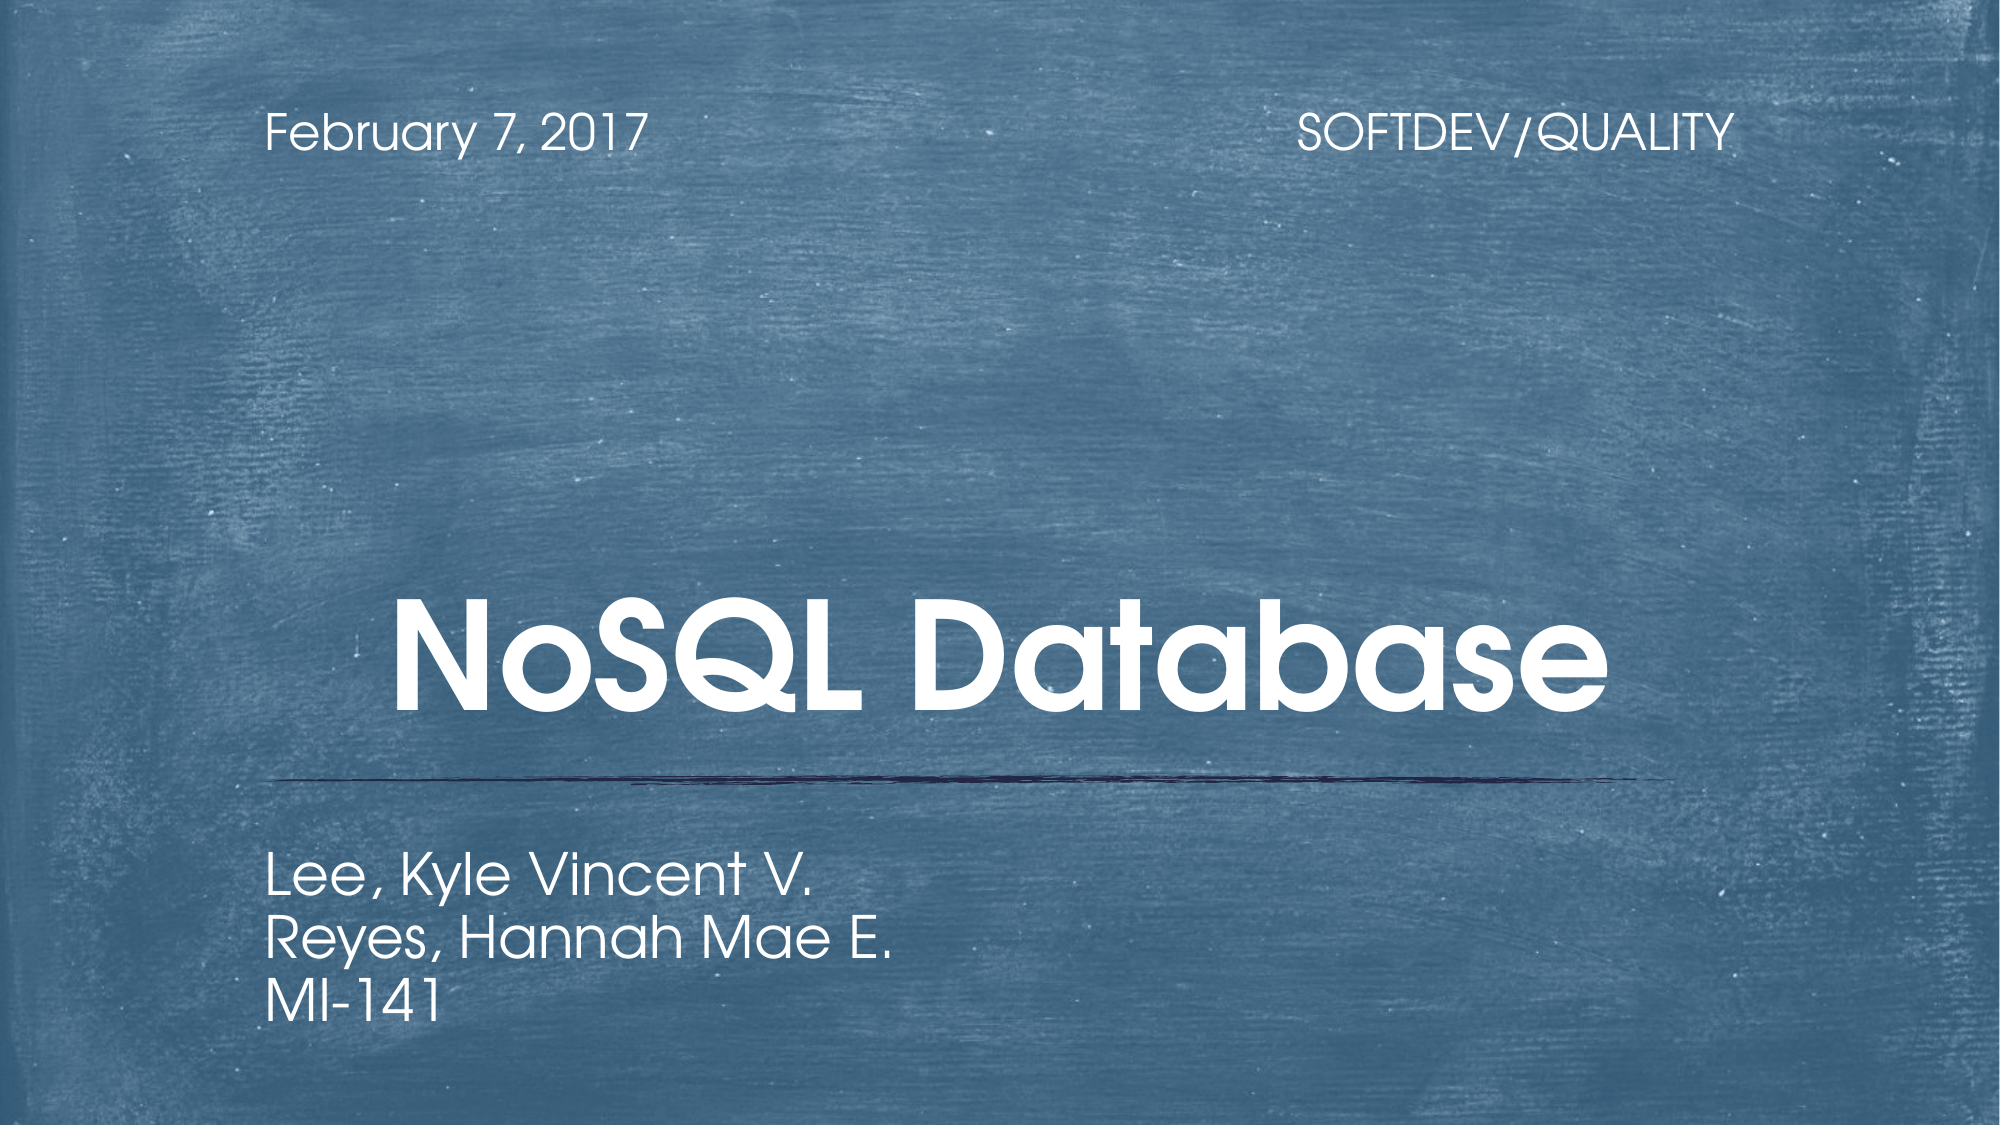

February 7, 2017
SOFTDEV/QUALITY
# NoSQL Database
Lee, Kyle Vincent V.
Reyes, Hannah Mae E.
MI-141